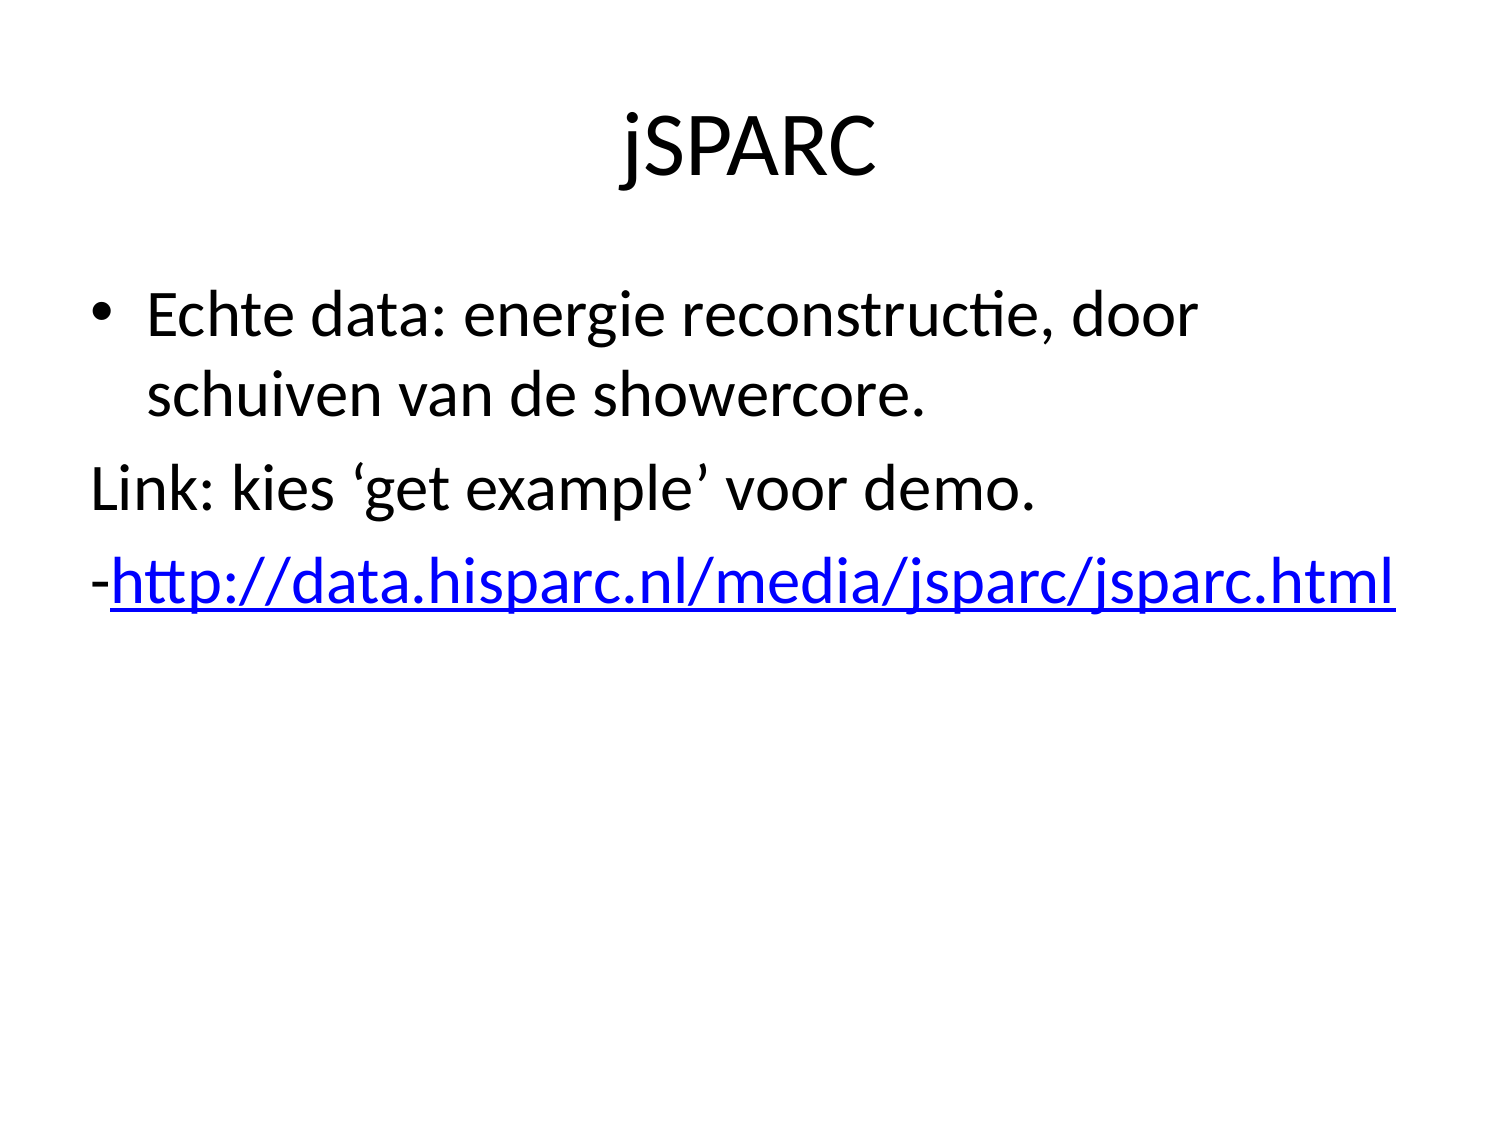

# jSPARC
Echte data: energie reconstructie, door schuiven van de showercore.
Link: kies ‘get example’ voor demo.
-http://data.hisparc.nl/media/jsparc/jsparc.html